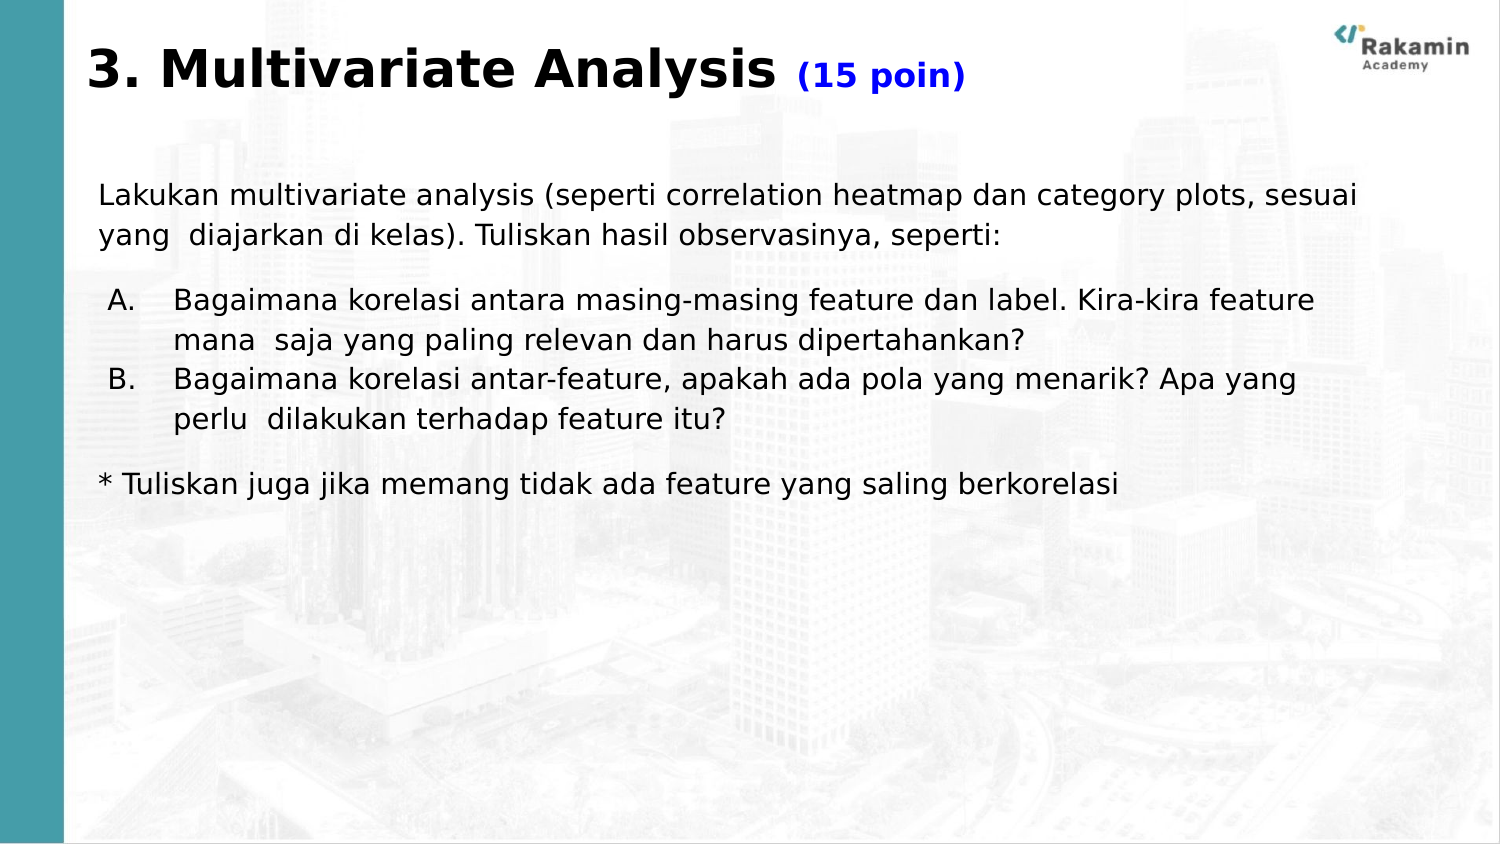

# 3. Multivariate Analysis (15 poin)
Lakukan multivariate analysis (seperti correlation heatmap dan category plots, sesuai yang  diajarkan di kelas). Tuliskan hasil observasinya, seperti:
Bagaimana korelasi antara masing-masing feature dan label. Kira-kira feature mana  saja yang paling relevan dan harus dipertahankan?
Bagaimana korelasi antar-feature, apakah ada pola yang menarik? Apa yang perlu  dilakukan terhadap feature itu?
* Tuliskan juga jika memang tidak ada feature yang saling berkorelasi